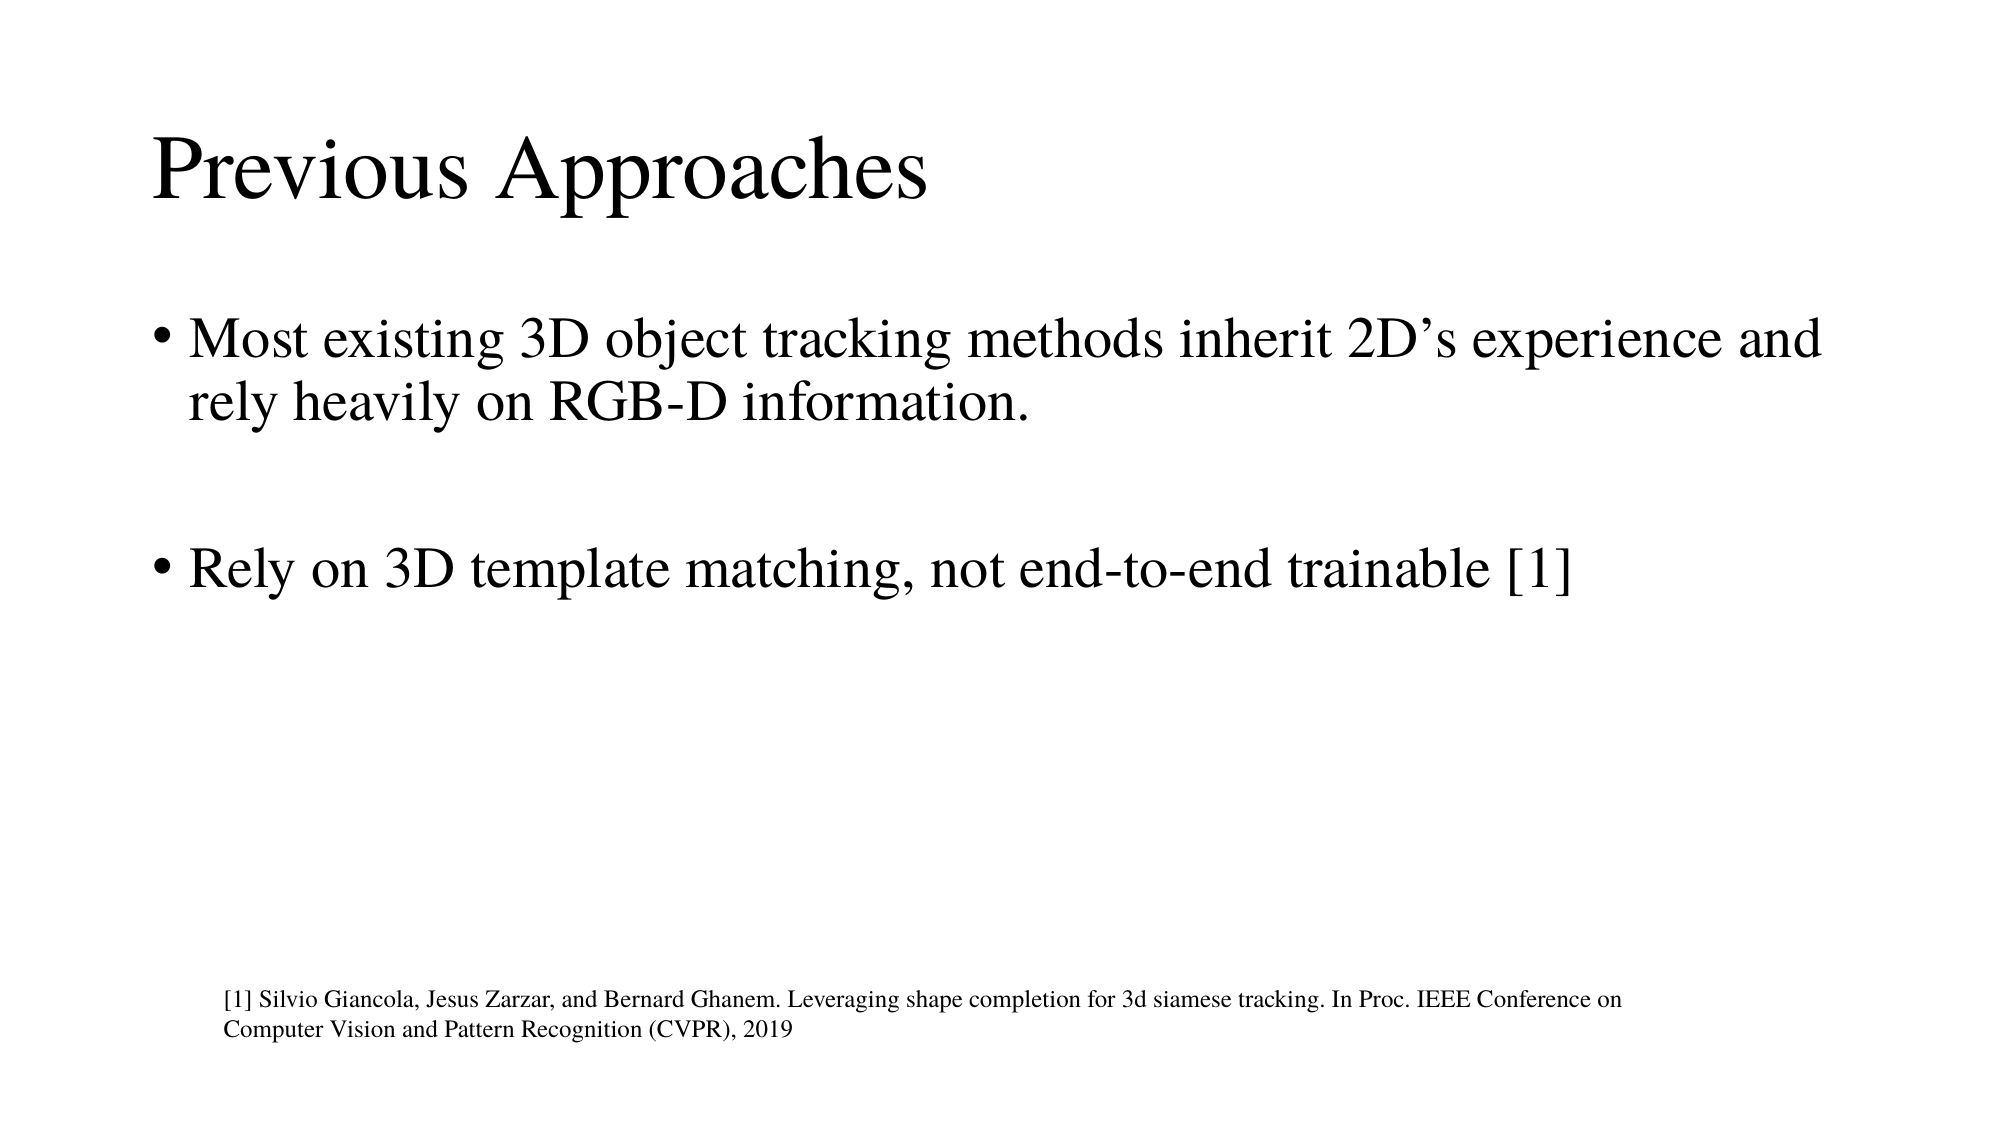

# Previous Approaches
Most existing 3D object tracking methods inherit 2D’s experience and rely heavily on RGB-D information.

Rely on 3D template matching, not end-to-end trainable [1]
[1] Silvio Giancola, Jesus Zarzar, and Bernard Ghanem. Leveraging shape completion for 3d siamese tracking. In Proc. IEEE Conference on Computer Vision and Pattern Recognition (CVPR), 2019